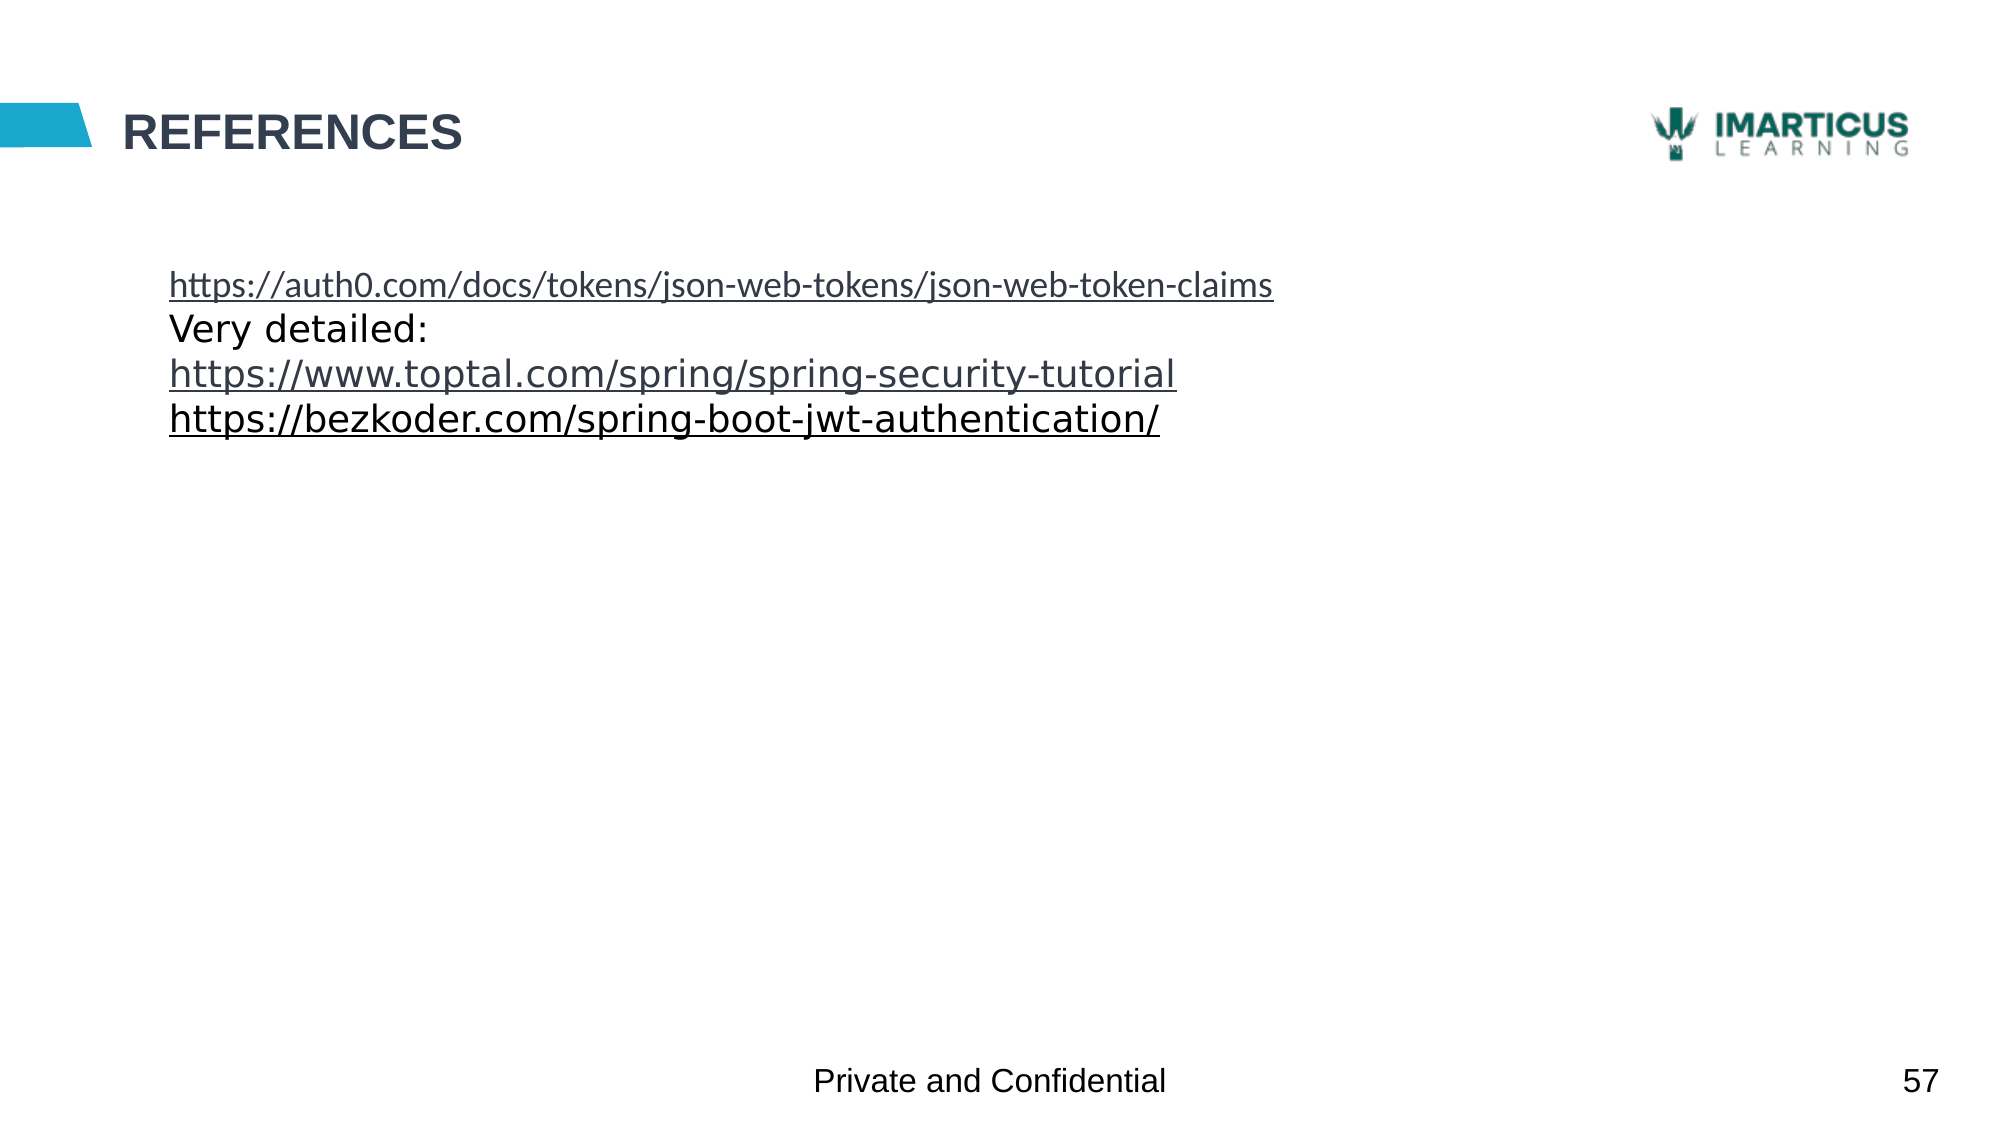

# REFERENCES

https://auth0.com/docs/tokens/json-web-tokens/json-web-token-claims
Very detailed:
https://www.toptal.com/spring/spring-security-tutorial
https://bezkoder.com/spring-boot-jwt-authentication/